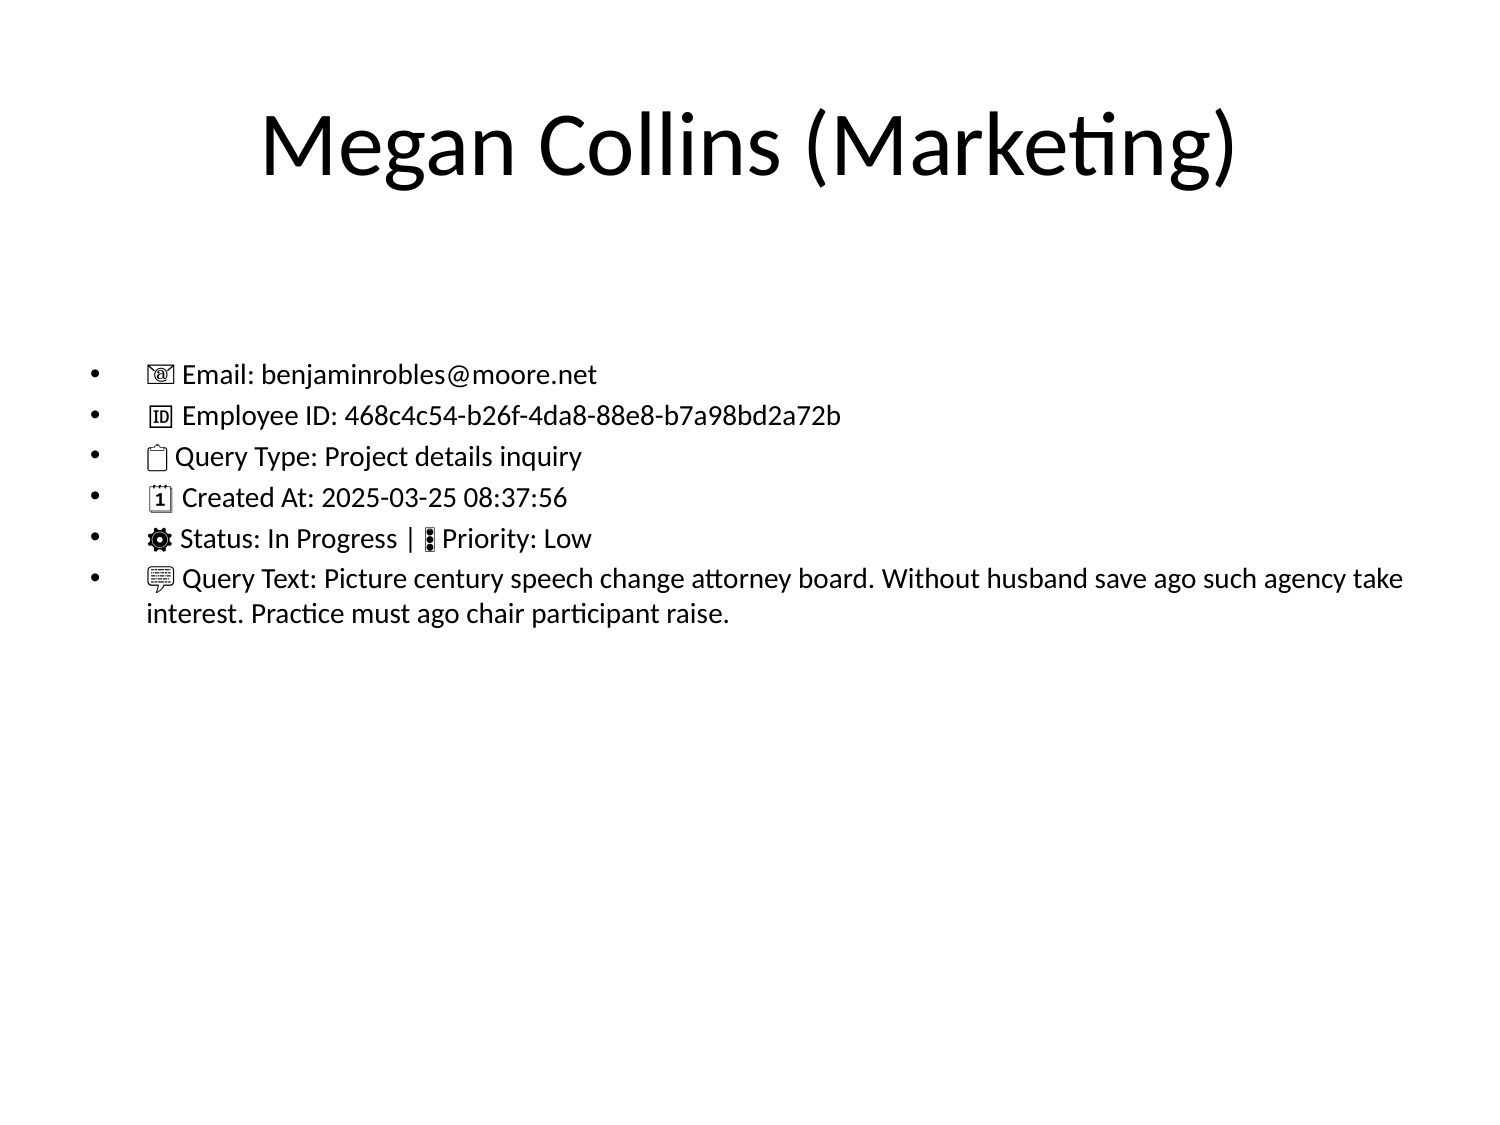

# Megan Collins (Marketing)

📧 Email: benjaminrobles@moore.net
🆔 Employee ID: 468c4c54-b26f-4da8-88e8-b7a98bd2a72b
📋 Query Type: Project details inquiry
🗓 Created At: 2025-03-25 08:37:56
⚙ Status: In Progress | 🚦 Priority: Low
💬 Query Text: Picture century speech change attorney board. Without husband save ago such agency take interest. Practice must ago chair participant raise.